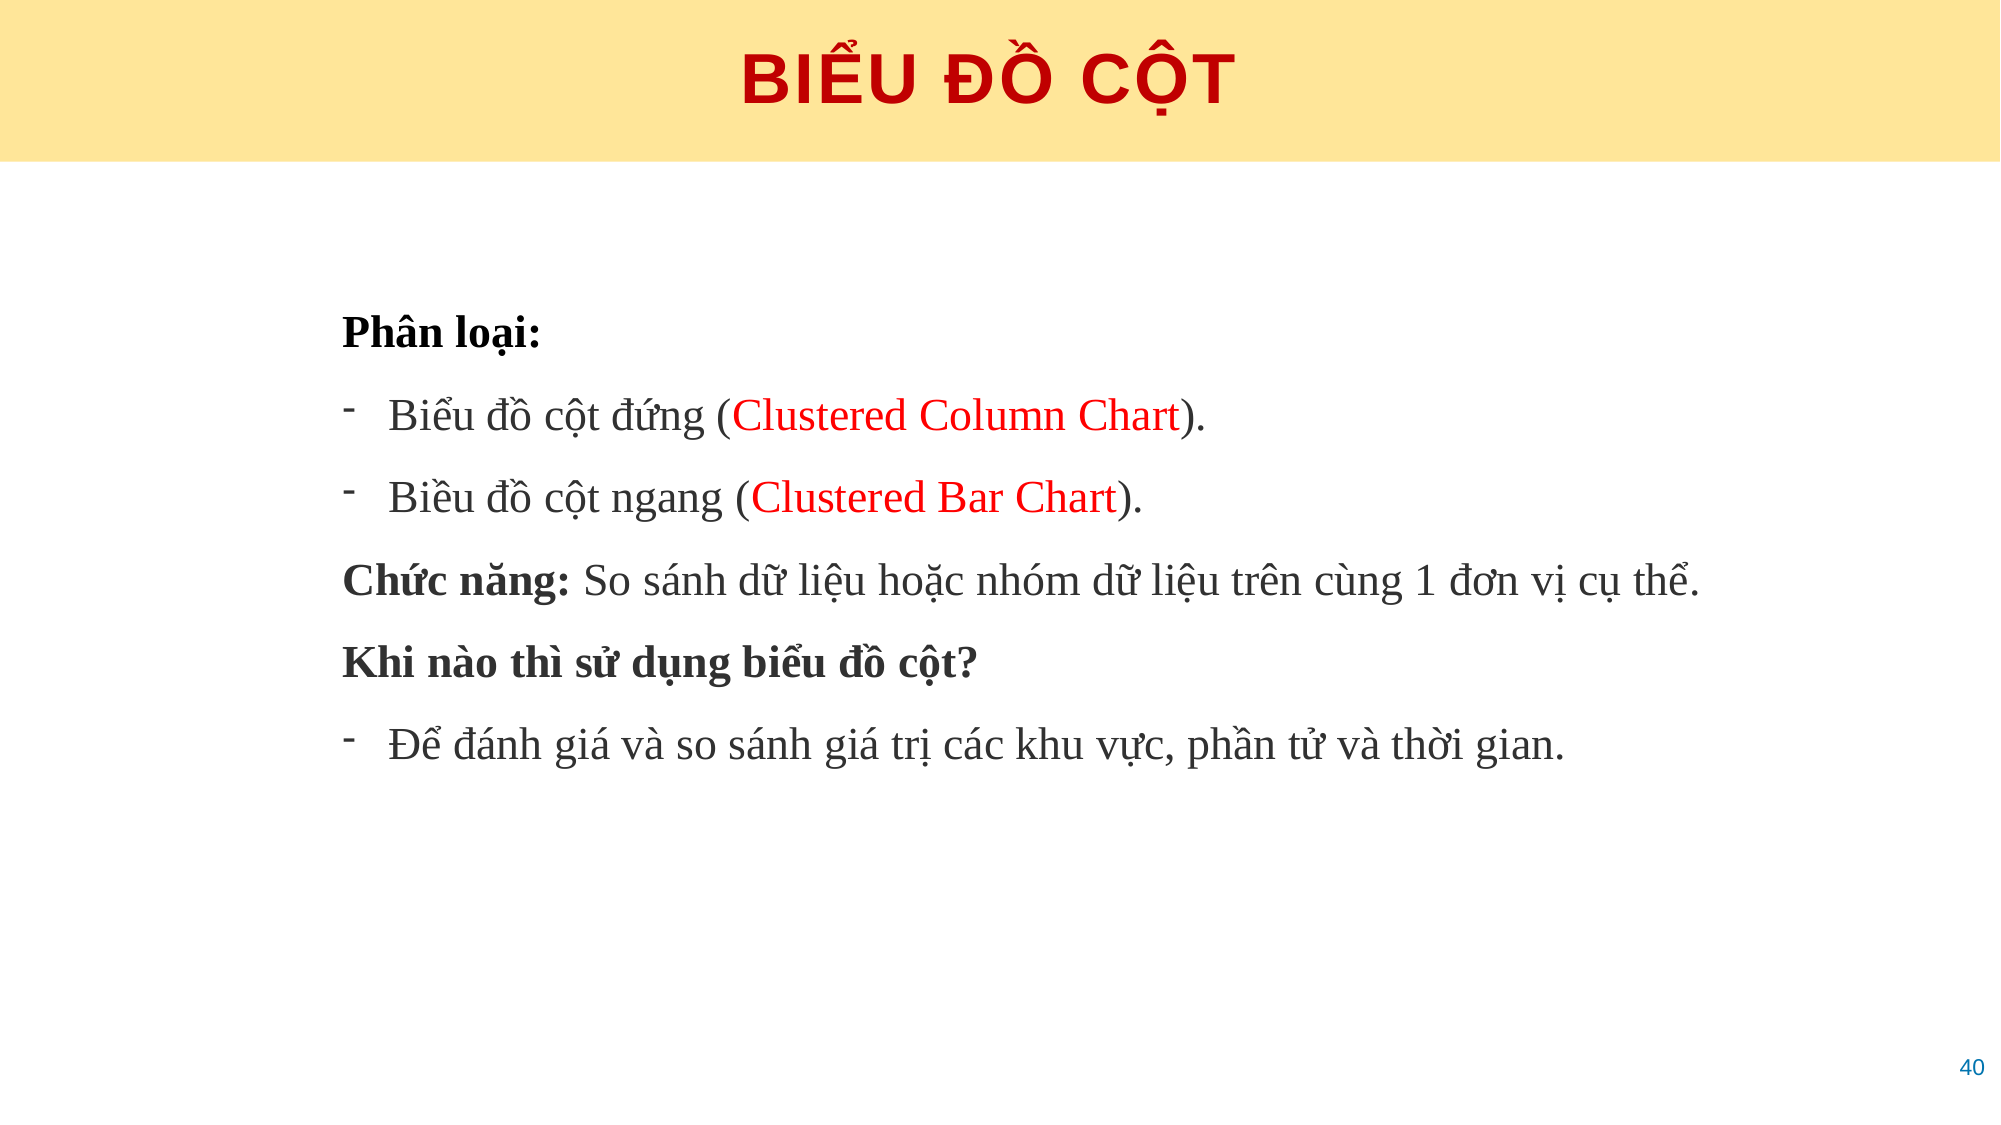

# BIỂU ĐỒ CỘT

Phân loại:
Biểu đồ cột đứng (Clustered Column Chart).
Biều đồ cột ngang (Clustered Bar Chart).
Chức năng: So sánh dữ liệu hoặc nhóm dữ liệu trên cùng 1 đơn vị cụ thể.
Khi nào thì sử dụng biểu đồ cột?
Để đánh giá và so sánh giá trị các khu vực, phần tử và thời gian.

40